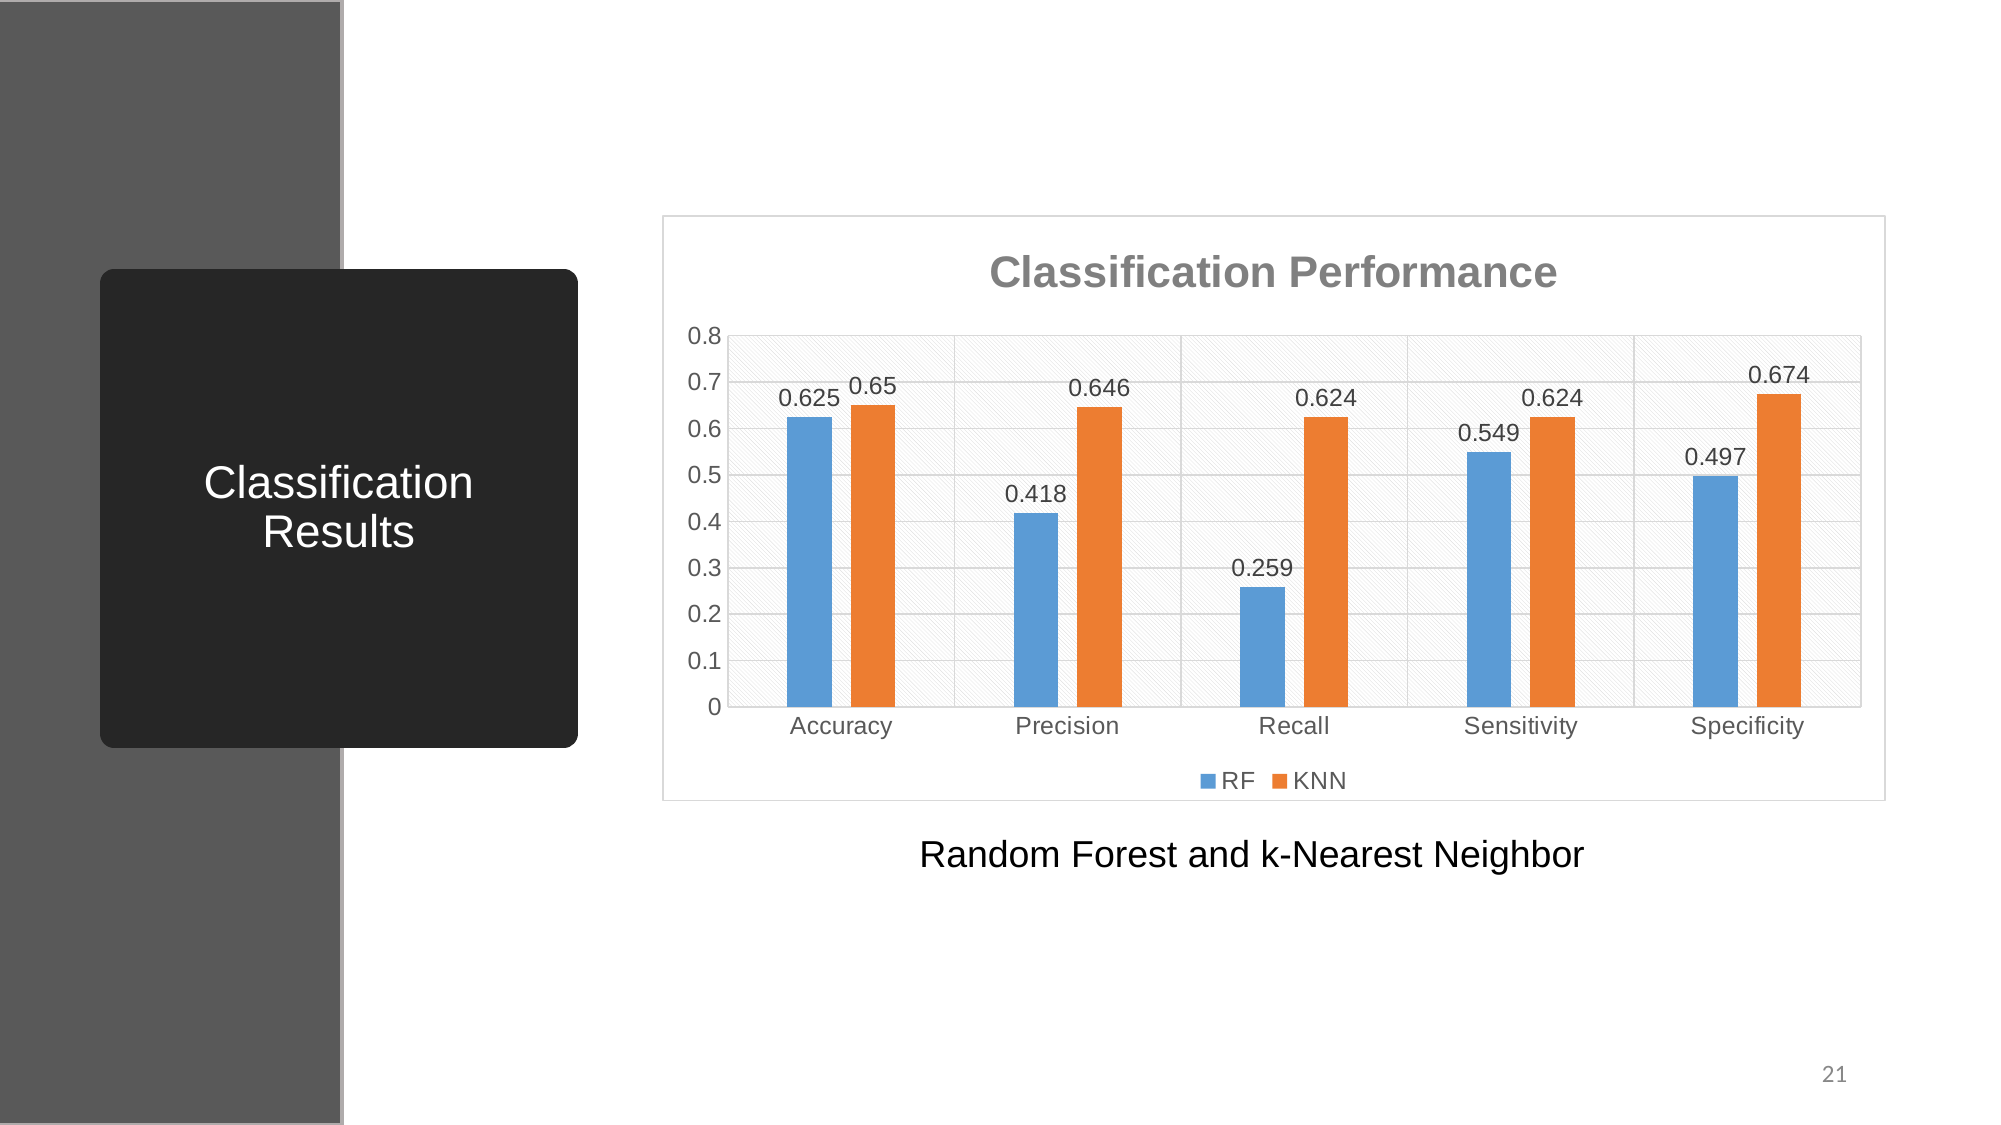

### Chart: Classification Performance

| Category | RF | KNN |
|---|---|---|
| Accuracy | 0.625 | 0.65 |
| Precision | 0.418 | 0.646 |
| Recall | 0.259 | 0.624 |
| Sensitivity | 0.549 | 0.624 |
| Specificity | 0.497 | 0.674 |
# Classification Results
Random Forest and k-Nearest Neighbor
21